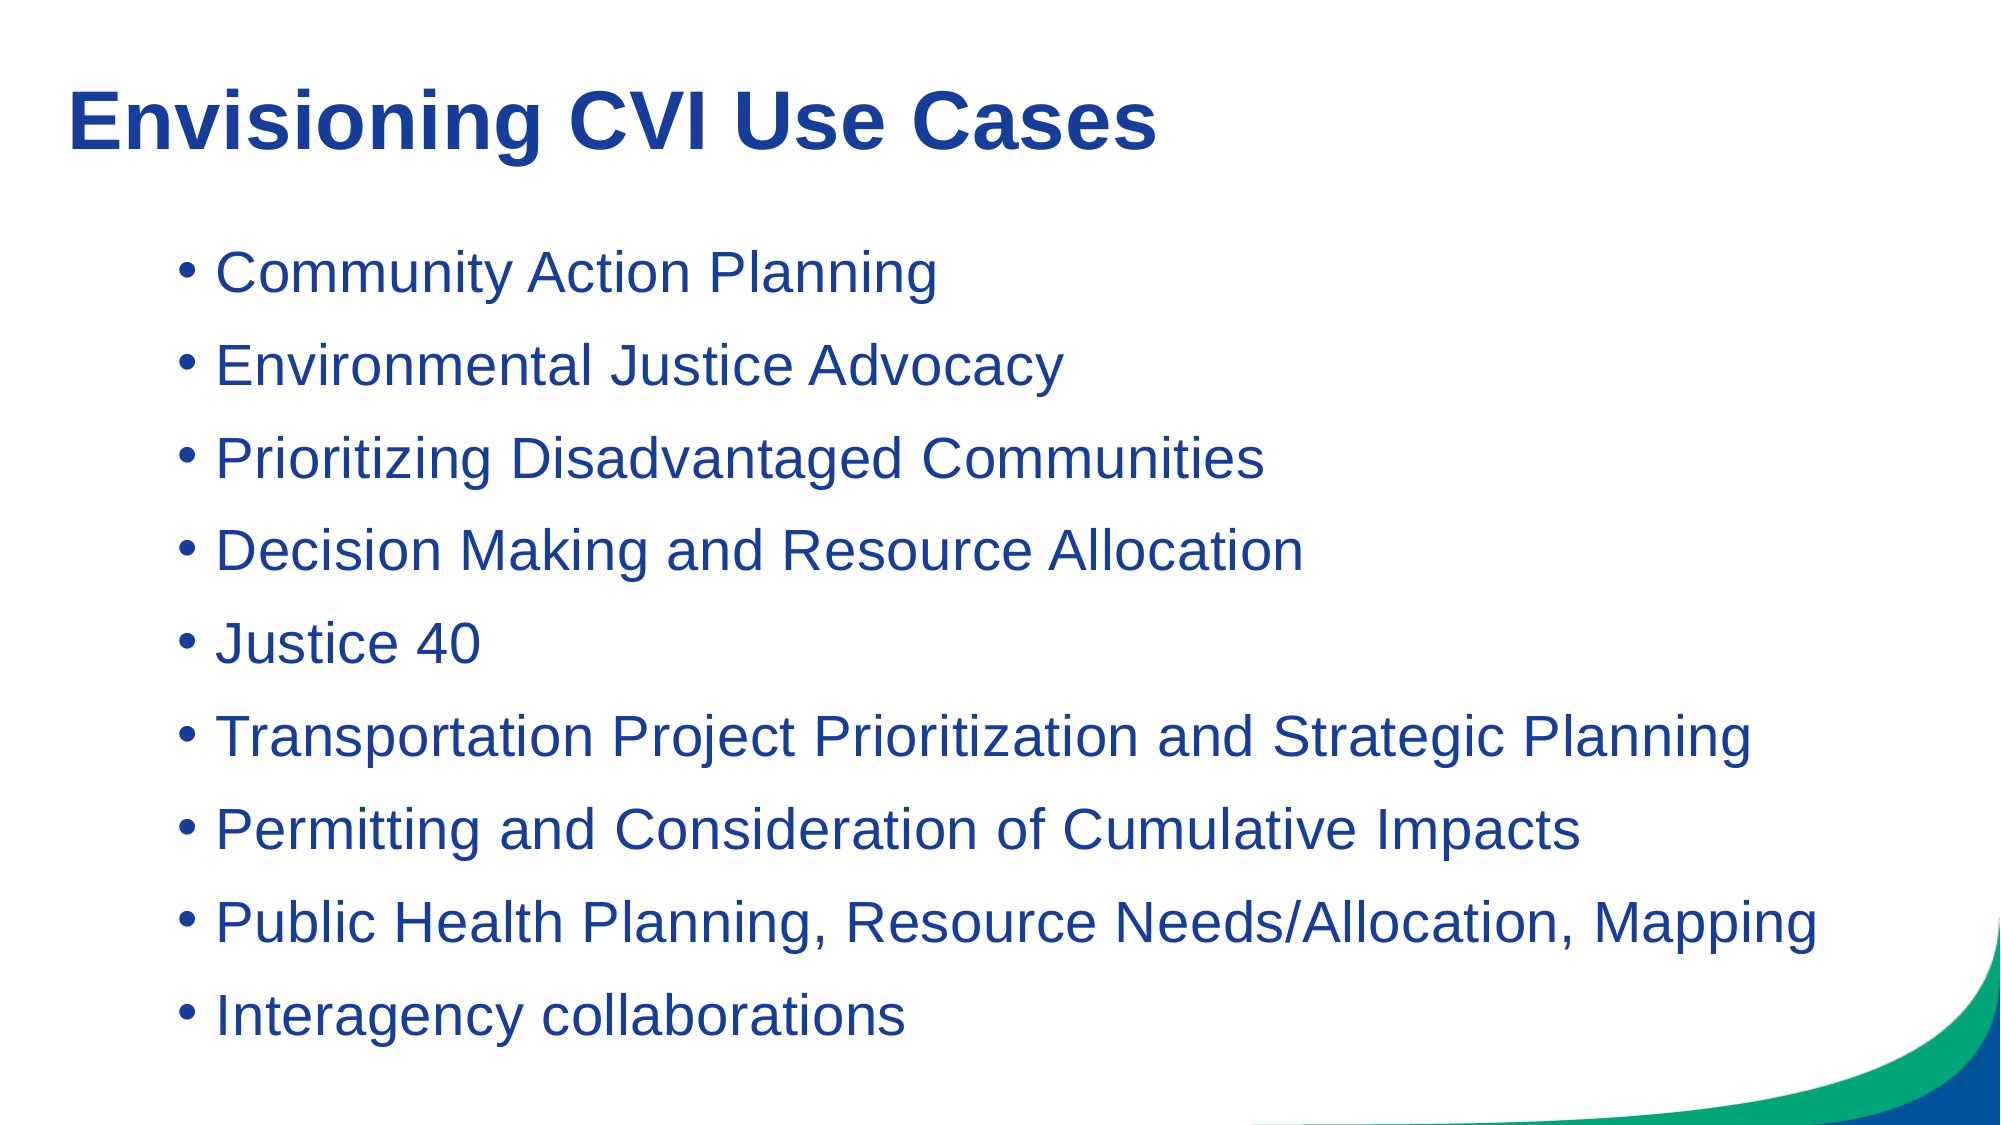

Envisioning CVI Use Cases
Community Action Planning
Environmental Justice Advocacy
Prioritizing Disadvantaged Communities
Decision Making and Resource Allocation
Justice 40
Transportation Project Prioritization and Strategic Planning
Permitting and Consideration of Cumulative Impacts
Public Health Planning, Resource Needs/Allocation, Mapping
Interagency collaborations